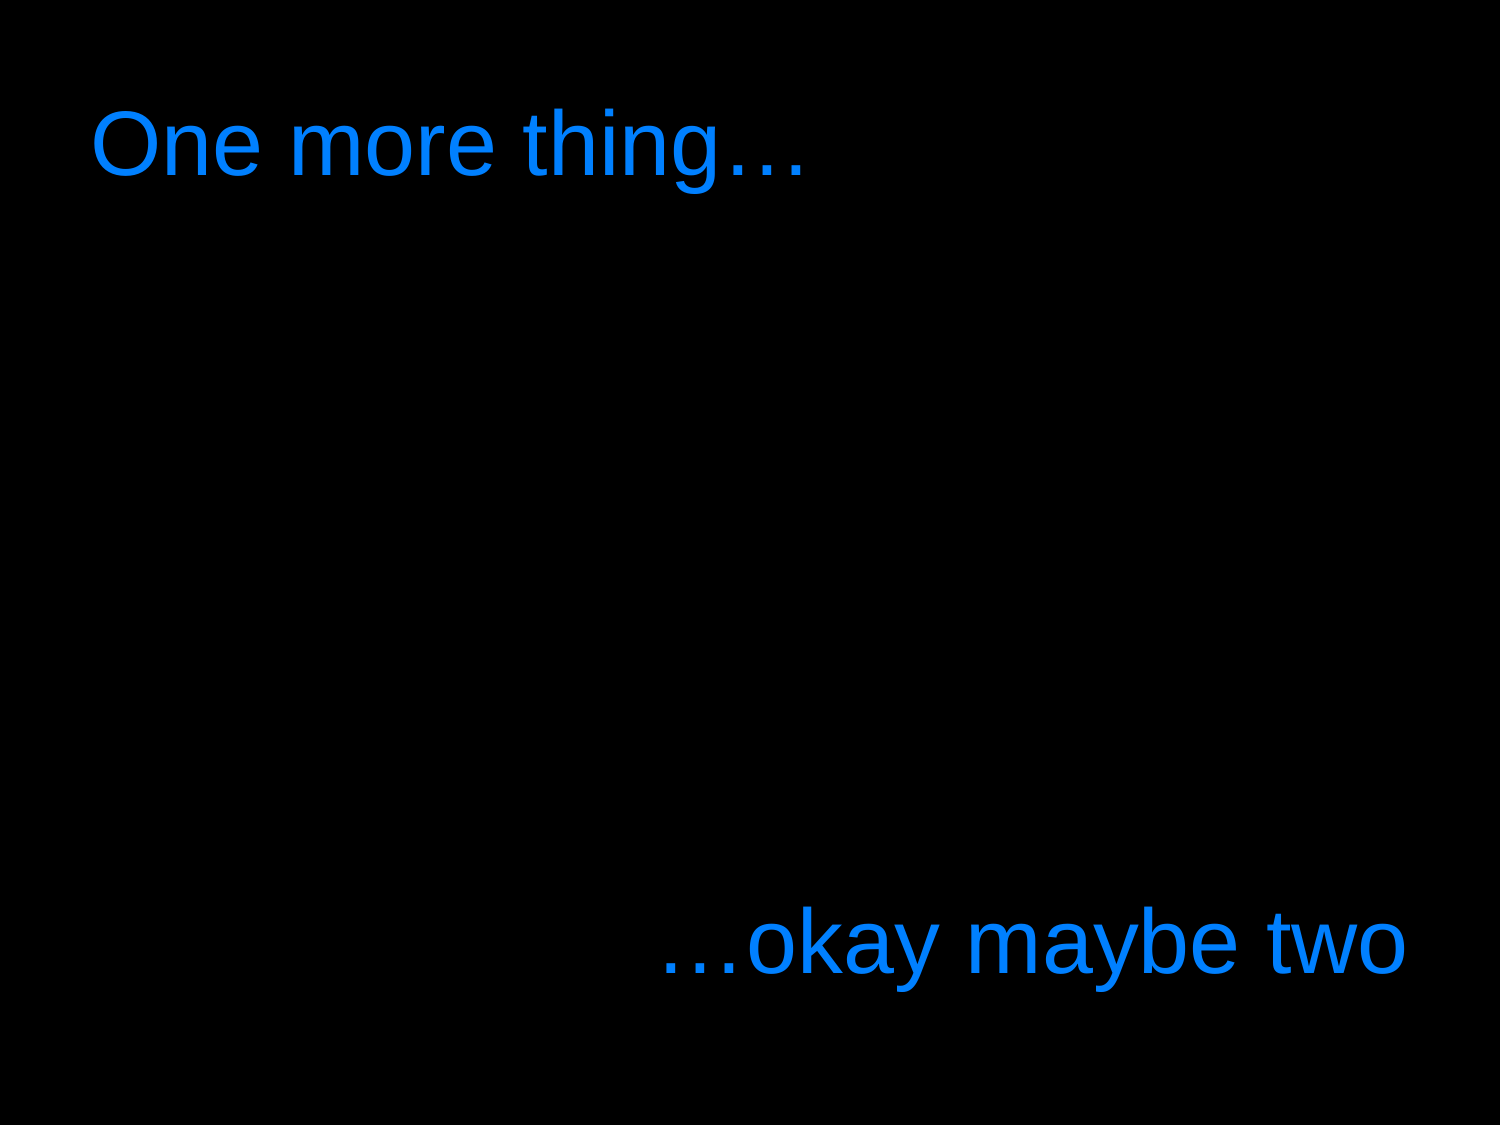

# One more thing…
…okay maybe two